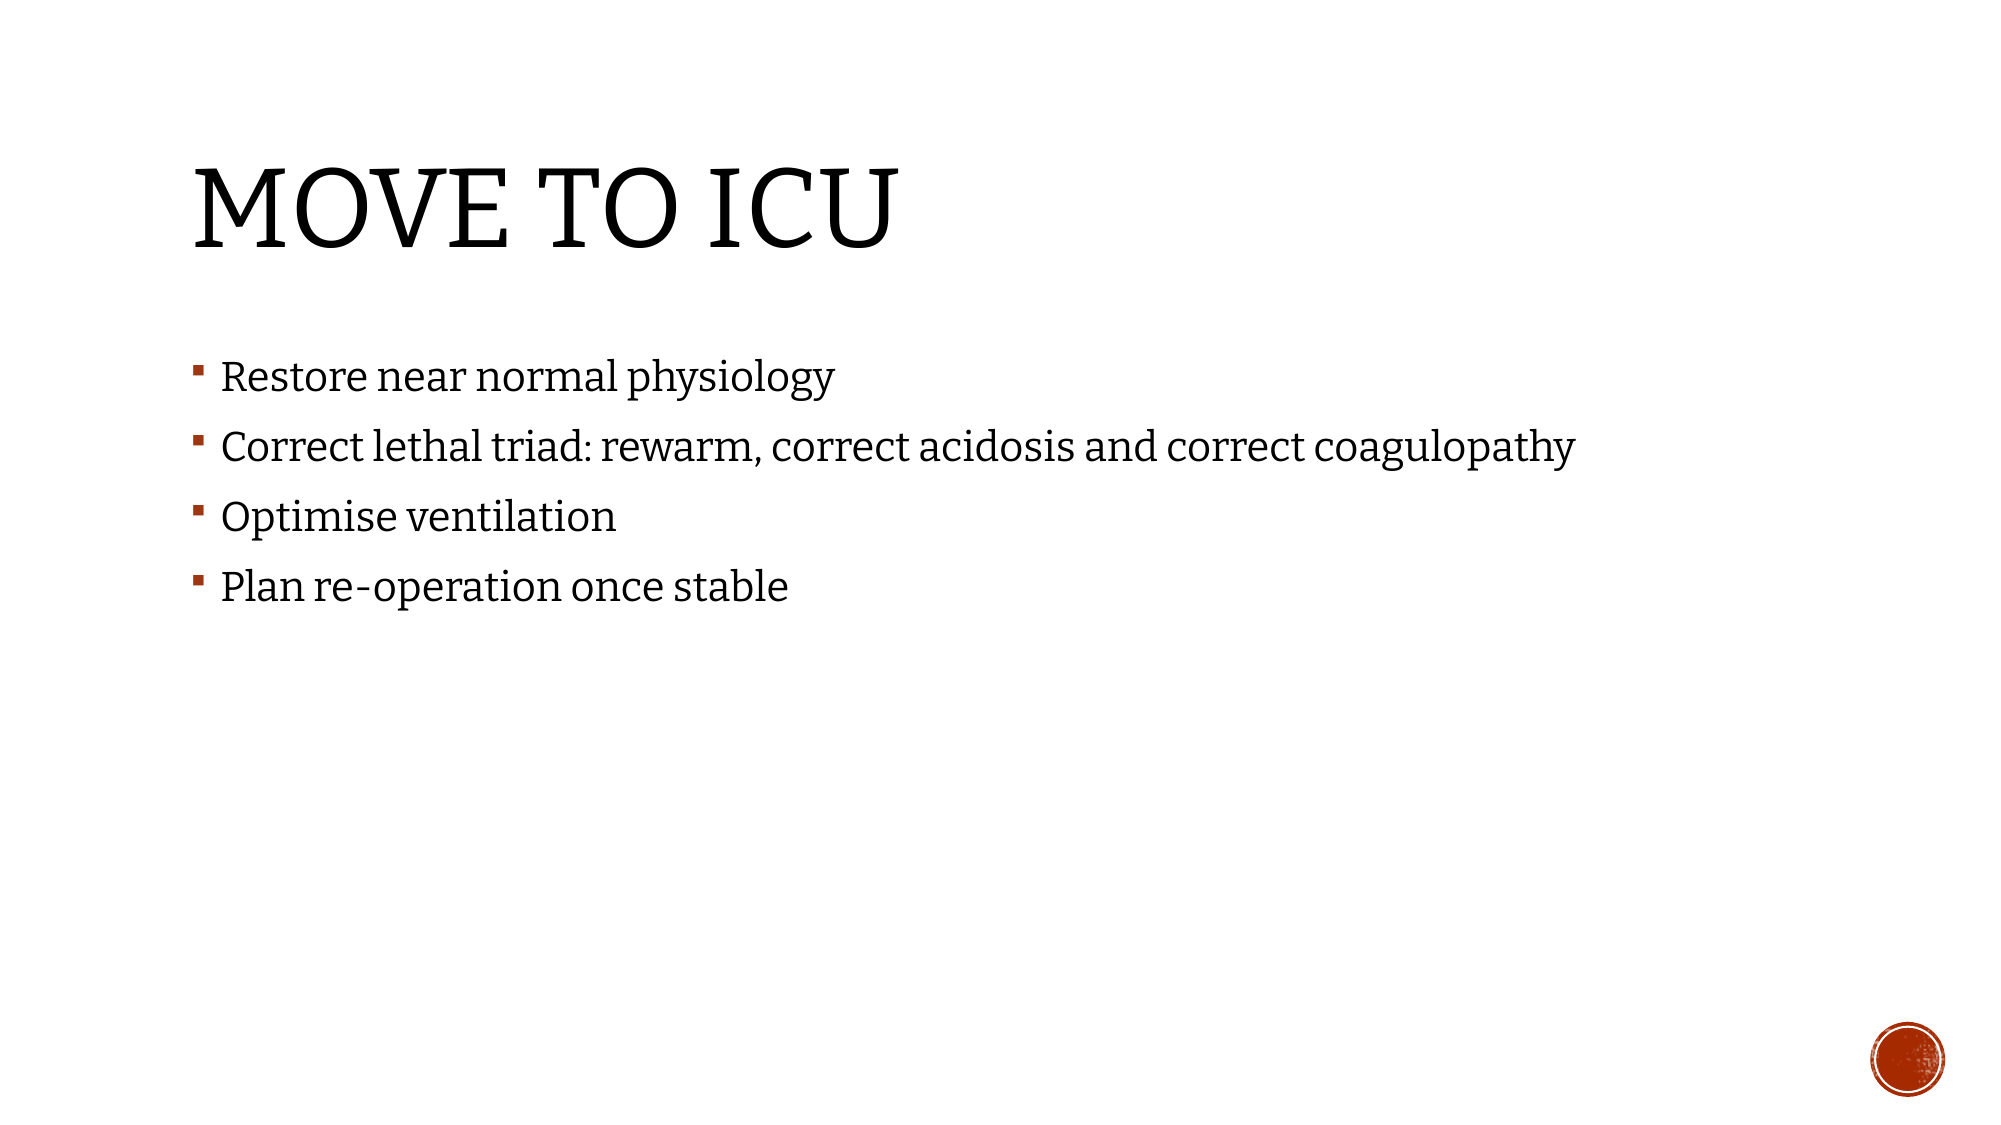

# Move to ICU
Restore near normal physiology
Correct lethal triad: rewarm, correct acidosis and correct coagulopathy
Optimise ventilation
Plan re-operation once stable